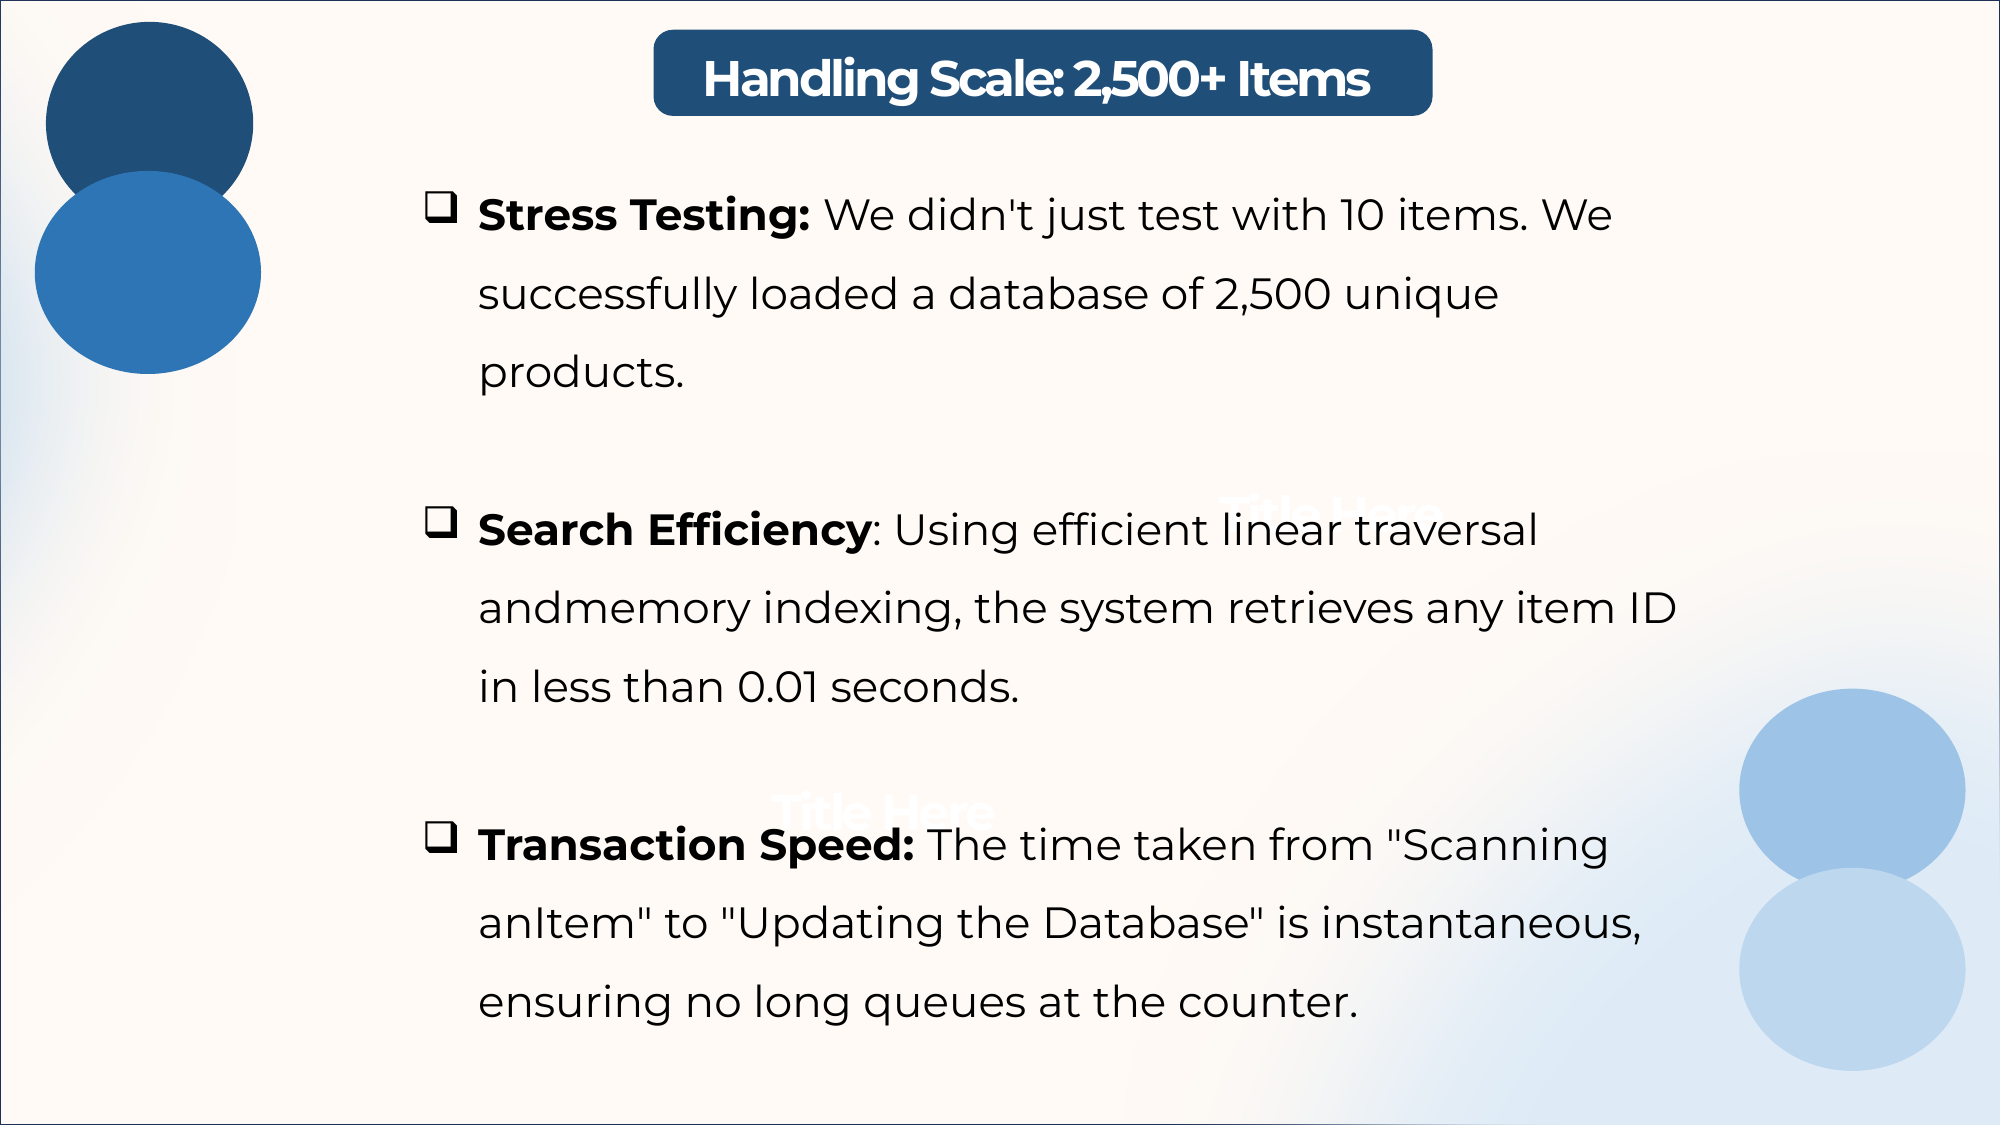

Handling Scale: 2,500+ Items
Stress Testing: We didn't just test with 10 items. We successfully loaded a database of 2,500 unique products.

Search Efficiency: Using efficient linear traversal andmemory indexing, the system retrieves any item ID in less than 0.01 seconds.

Transaction Speed: The time taken from "Scanning anItem" to "Updating the Database" is instantaneous, ensuring no long queues at the counter.

Title Here

Title Here